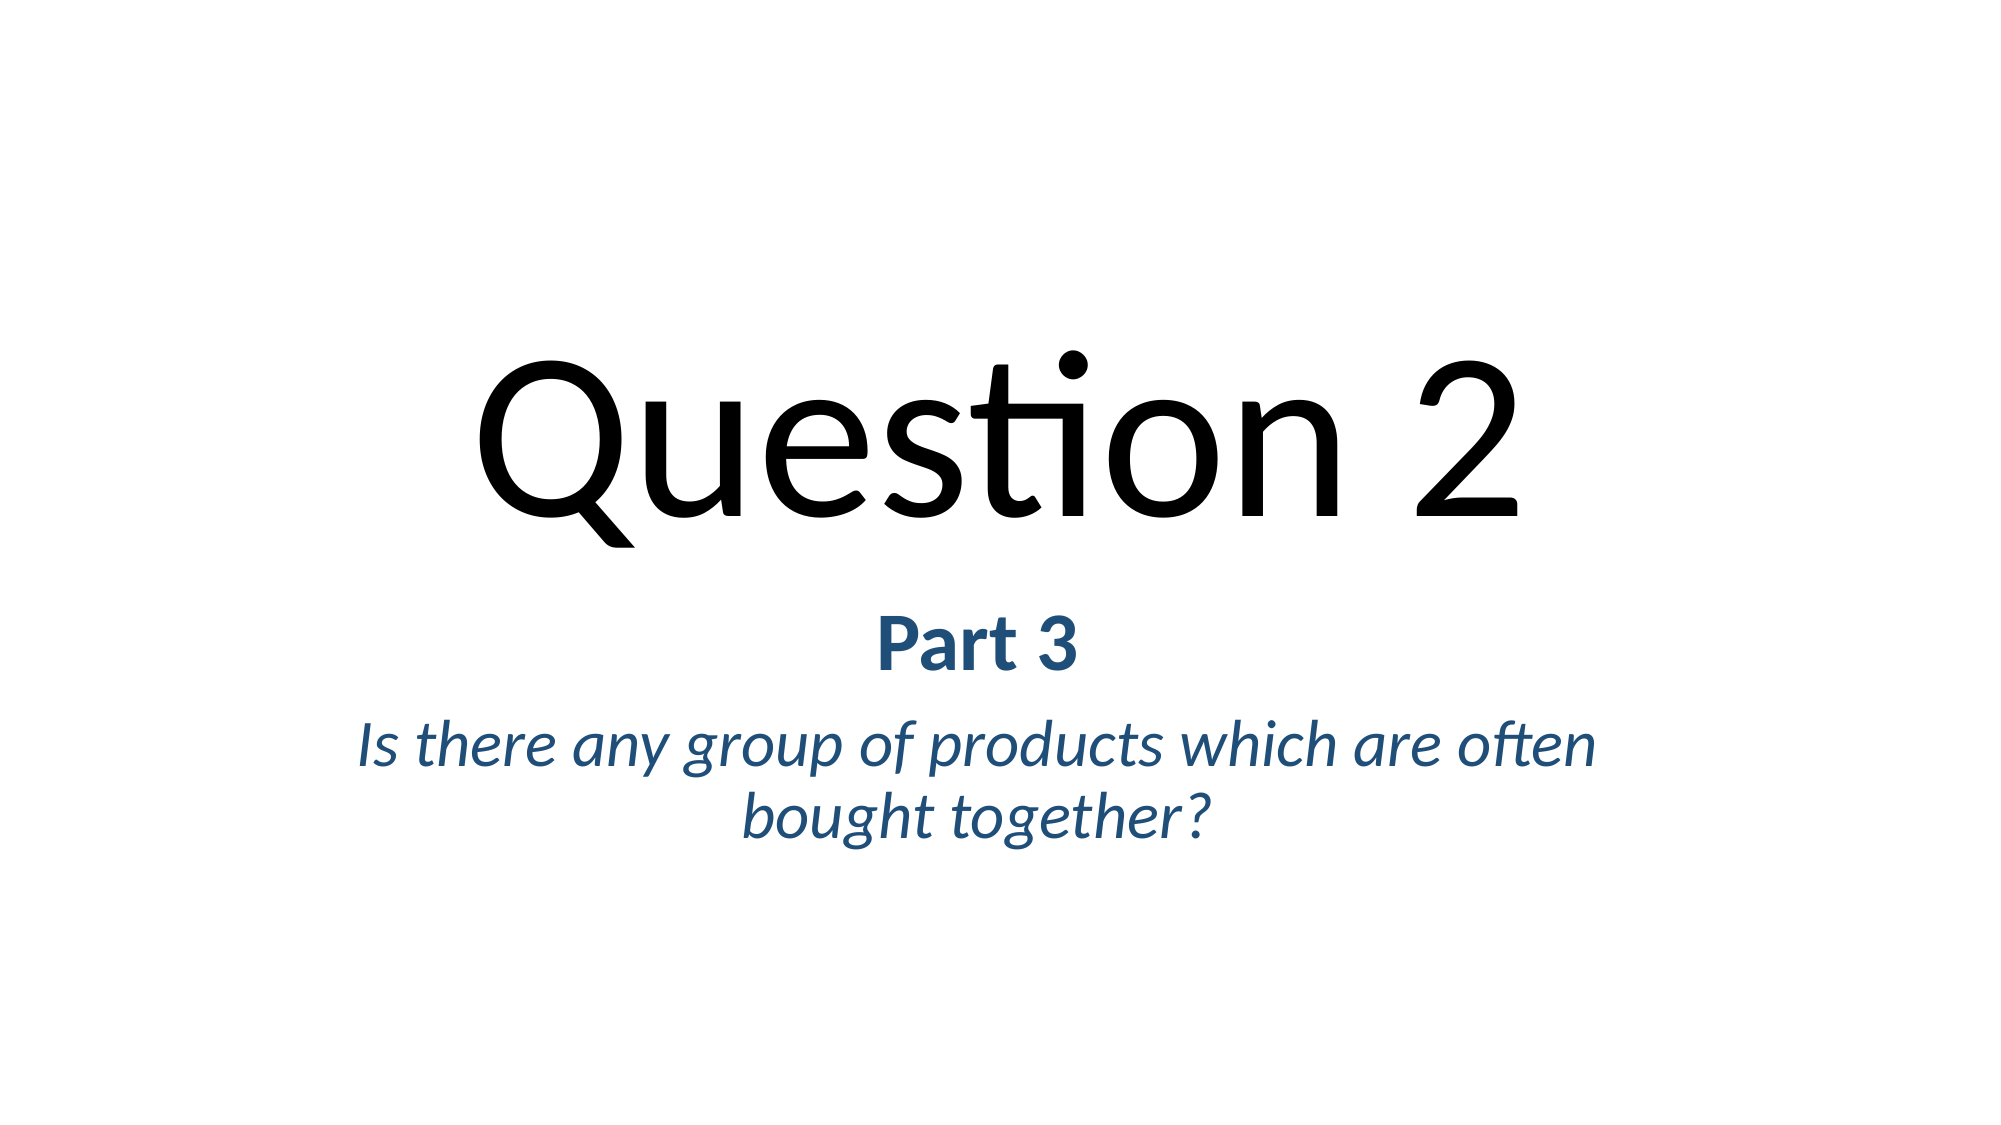

# Question 2
Part 3
Is there any group of products which are often bought together?